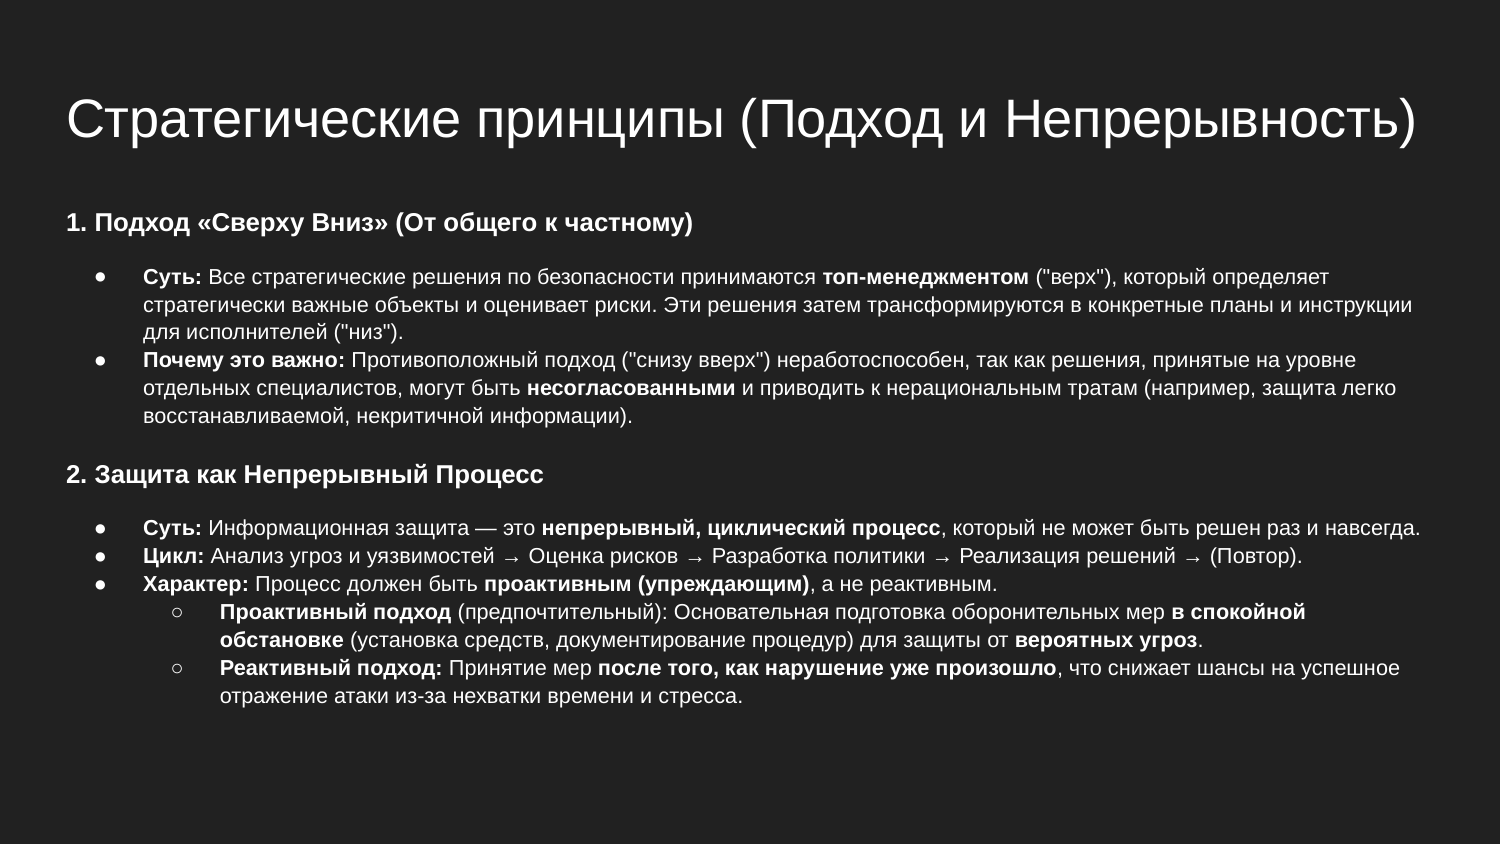

# Стратегические принципы (Подход и Непрерывность)
1. Подход «Сверху Вниз» (От общего к частному)
Суть: Все стратегические решения по безопасности принимаются топ-менеджментом ("верх"), который определяет стратегически важные объекты и оценивает риски. Эти решения затем трансформируются в конкретные планы и инструкции для исполнителей ("низ").
Почему это важно: Противоположный подход ("снизу вверх") неработоспособен, так как решения, принятые на уровне отдельных специалистов, могут быть несогласованными и приводить к нерациональным тратам (например, защита легко восстанавливаемой, некритичной информации).
2. Защита как Непрерывный Процесс
Суть: Информационная защита — это непрерывный, циклический процесс, который не может быть решен раз и навсегда.
Цикл: Анализ угроз и уязвимостей → Оценка рисков → Разработка политики → Реализация решений → (Повтор).
Характер: Процесс должен быть проактивным (упреждающим), а не реактивным.
Проактивный подход (предпочтительный): Основательная подготовка оборонительных мер в спокойной обстановке (установка средств, документирование процедур) для защиты от вероятных угроз.
Реактивный подход: Принятие мер после того, как нарушение уже произошло, что снижает шансы на успешное отражение атаки из-за нехватки времени и стресса.